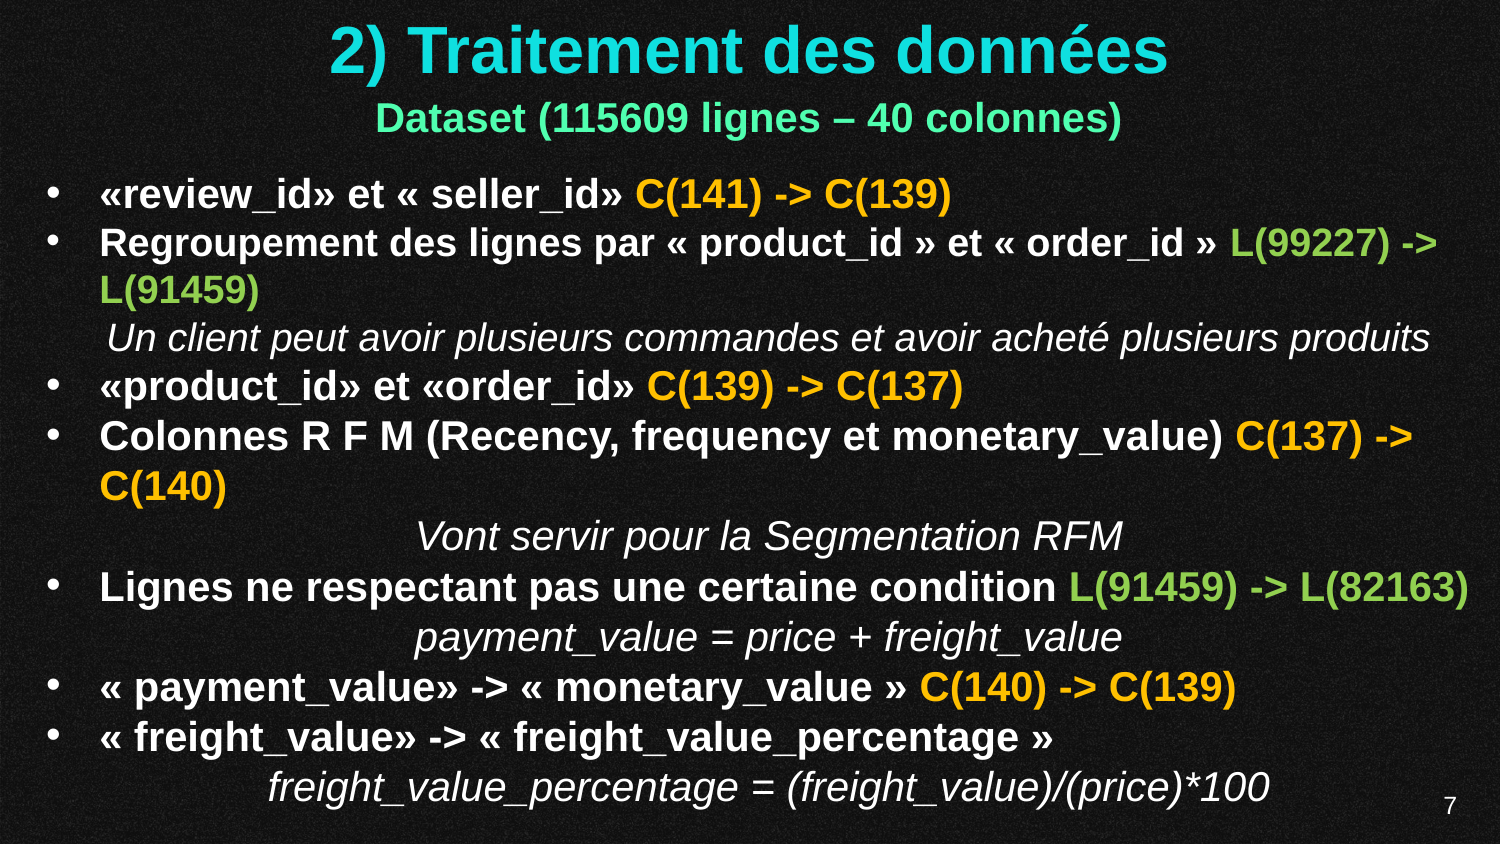

2) Traitement des données
Dataset (115609 lignes – 40 colonnes)

«review_id» et « seller_id» C(141) -> C(139)
Regroupement des lignes par « product_id » et « order_id » L(99227) -> L(91459)
Un client peut avoir plusieurs commandes et avoir acheté plusieurs produits
«product_id» et «order_id» C(139) -> C(137)
Colonnes R F M (Recency, frequency et monetary_value) C(137) -> C(140)
Vont servir pour la Segmentation RFM
Lignes ne respectant pas une certaine condition L(91459) -> L(82163)
payment_value = price + freight_value
« payment_value» -> « monetary_value » C(140) -> C(139)
« freight_value» -> « freight_value_percentage »
freight_value_percentage = (freight_value)/(price)*100

115609 lignes + 40 colonnes -> 82163 lignes + 139 colonnes